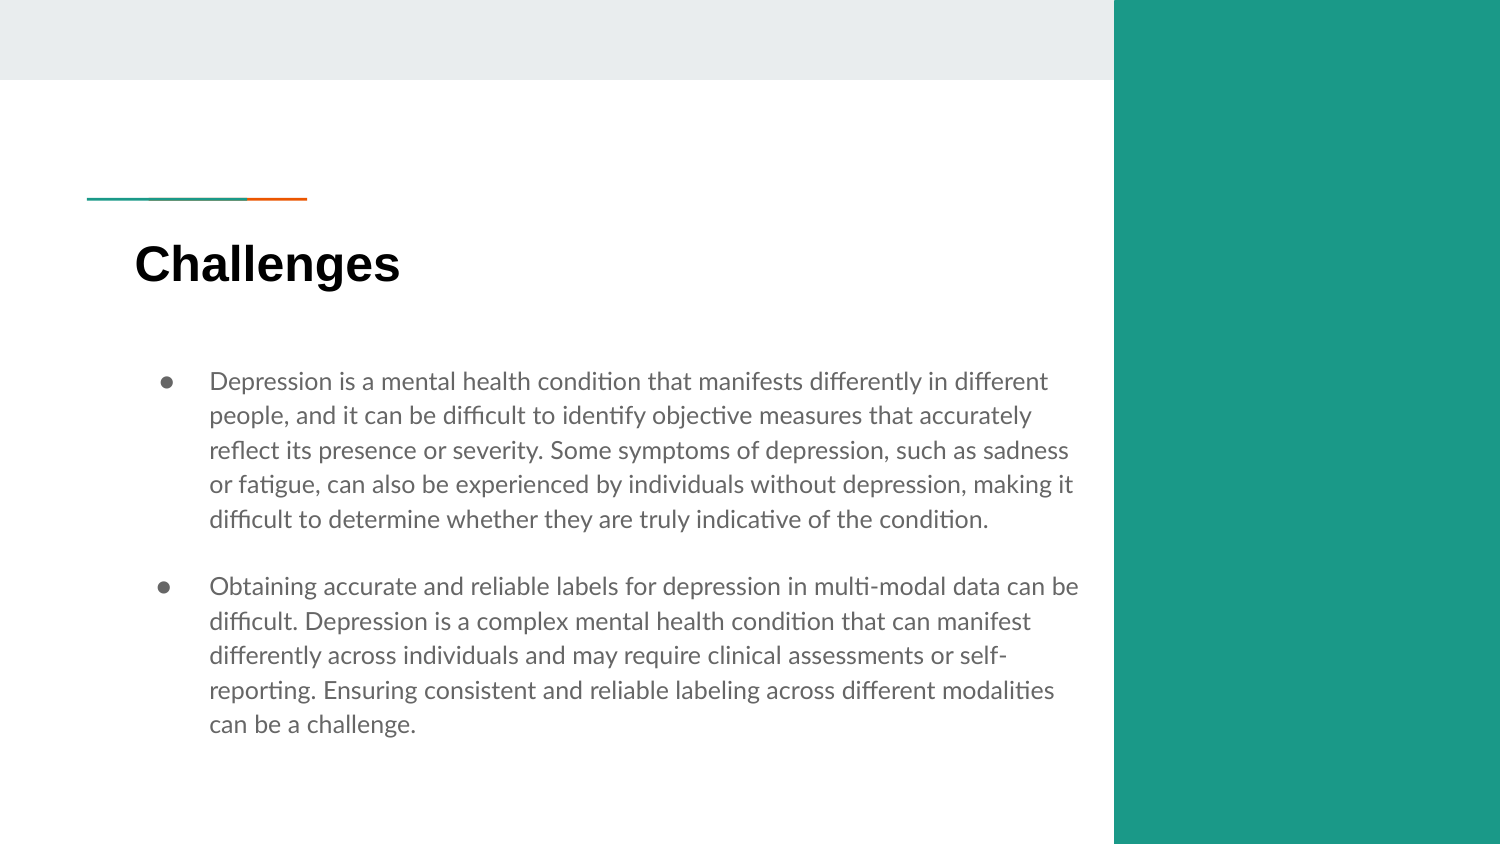

# Challenges
Depression is a mental health condition that manifests differently in different people, and it can be difficult to identify objective measures that accurately reflect its presence or severity. Some symptoms of depression, such as sadness or fatigue, can also be experienced by individuals without depression, making it difficult to determine whether they are truly indicative of the condition.
Obtaining accurate and reliable labels for depression in multi-modal data can be difficult. Depression is a complex mental health condition that can manifest differently across individuals and may require clinical assessments or self-reporting. Ensuring consistent and reliable labeling across different modalities can be a challenge.